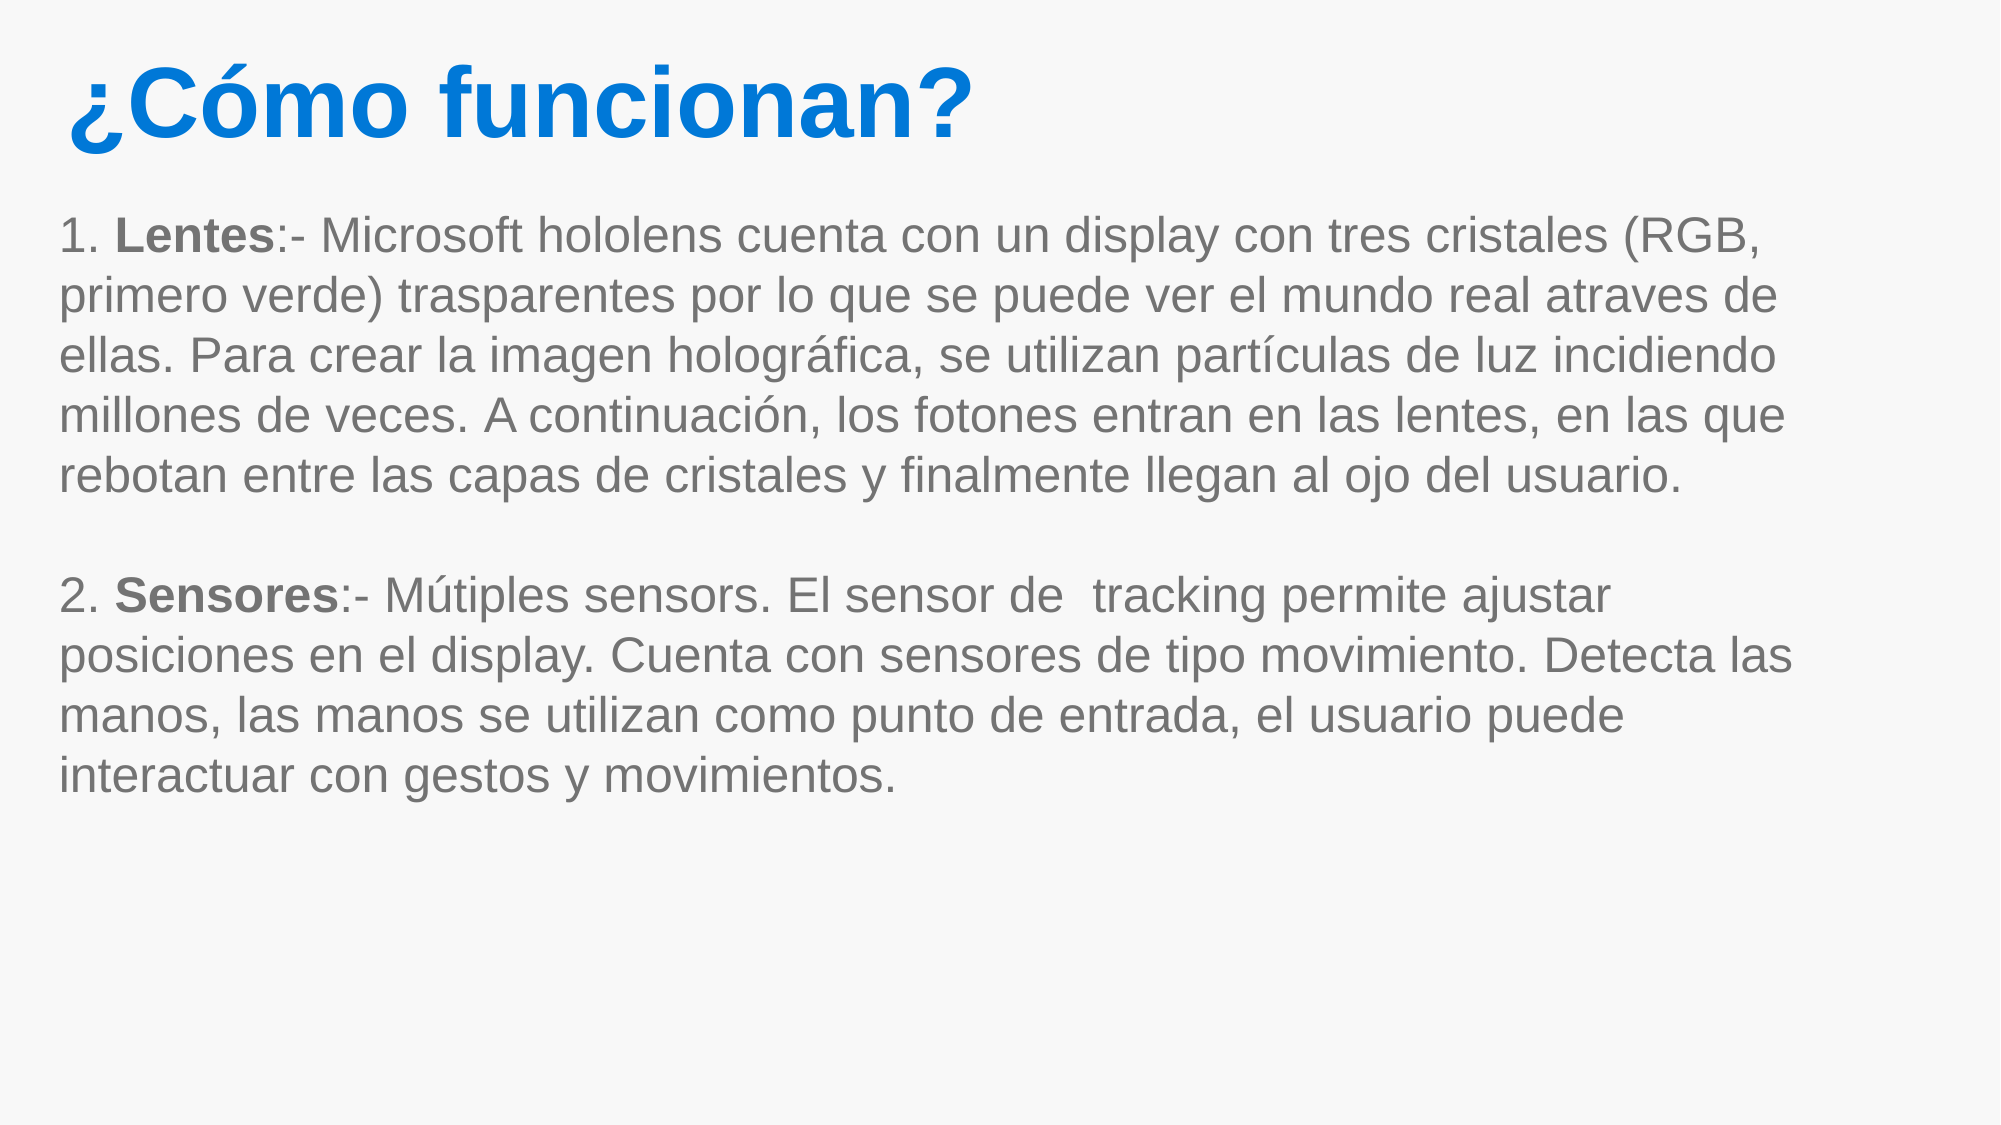

# ¿Cómo funcionan?
1. Lentes:- Microsoft hololens cuenta con un display con tres cristales (RGB, primero verde) trasparentes por lo que se puede ver el mundo real atraves de ellas. Para crear la imagen holográfica, se utilizan partículas de luz incidiendo millones de veces. A continuación, los fotones entran en las lentes, en las que rebotan entre las capas de cristales y finalmente llegan al ojo del usuario.

2. Sensores:- Mútiples sensors. El sensor de  tracking permite ajustar posiciones en el display. Cuenta con sensores de tipo movimiento. Detecta las manos, las manos se utilizan como punto de entrada, el usuario puede interactuar con gestos y movimientos.